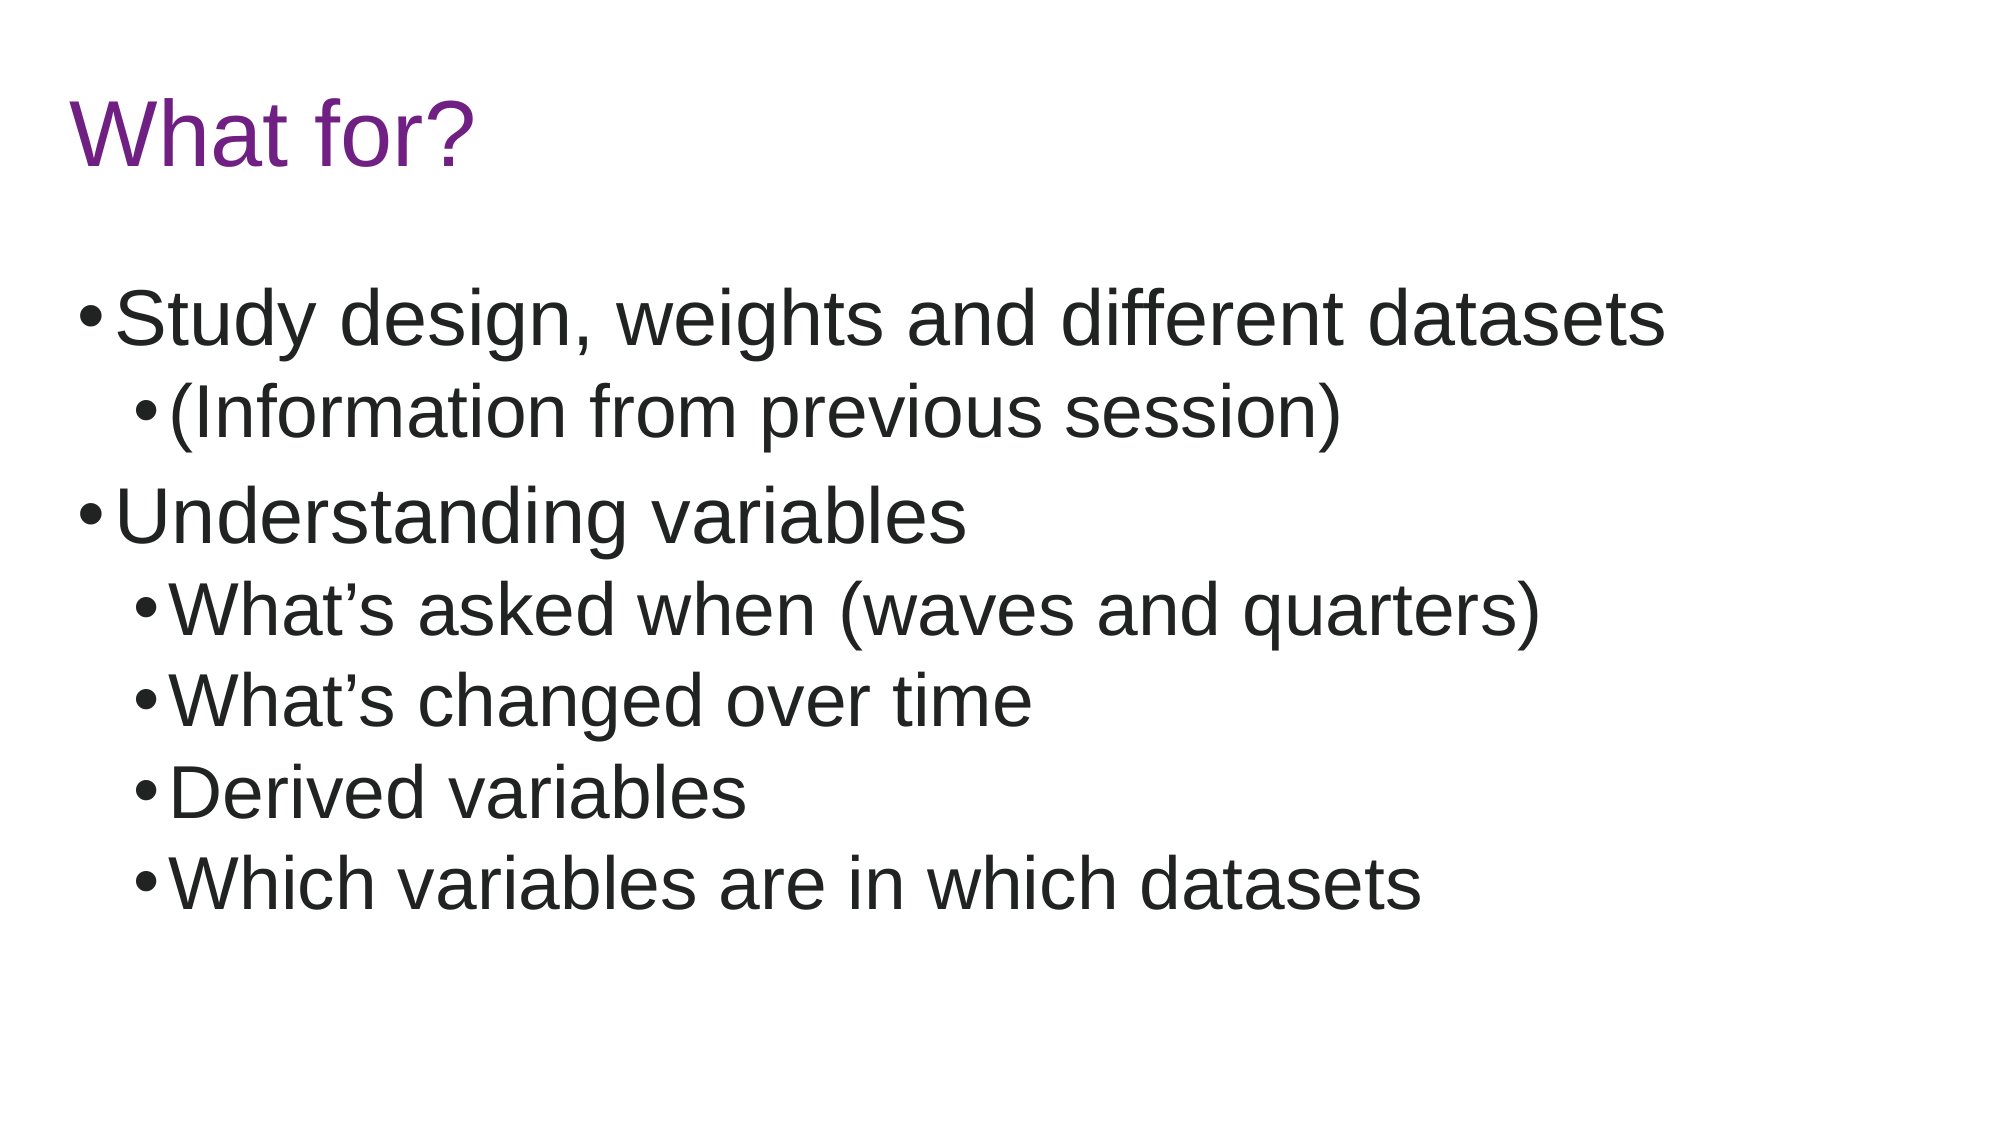

# What for?
Study design, weights and different datasets
(Information from previous session)
Understanding variables
What’s asked when (waves and quarters)
What’s changed over time
Derived variables
Which variables are in which datasets